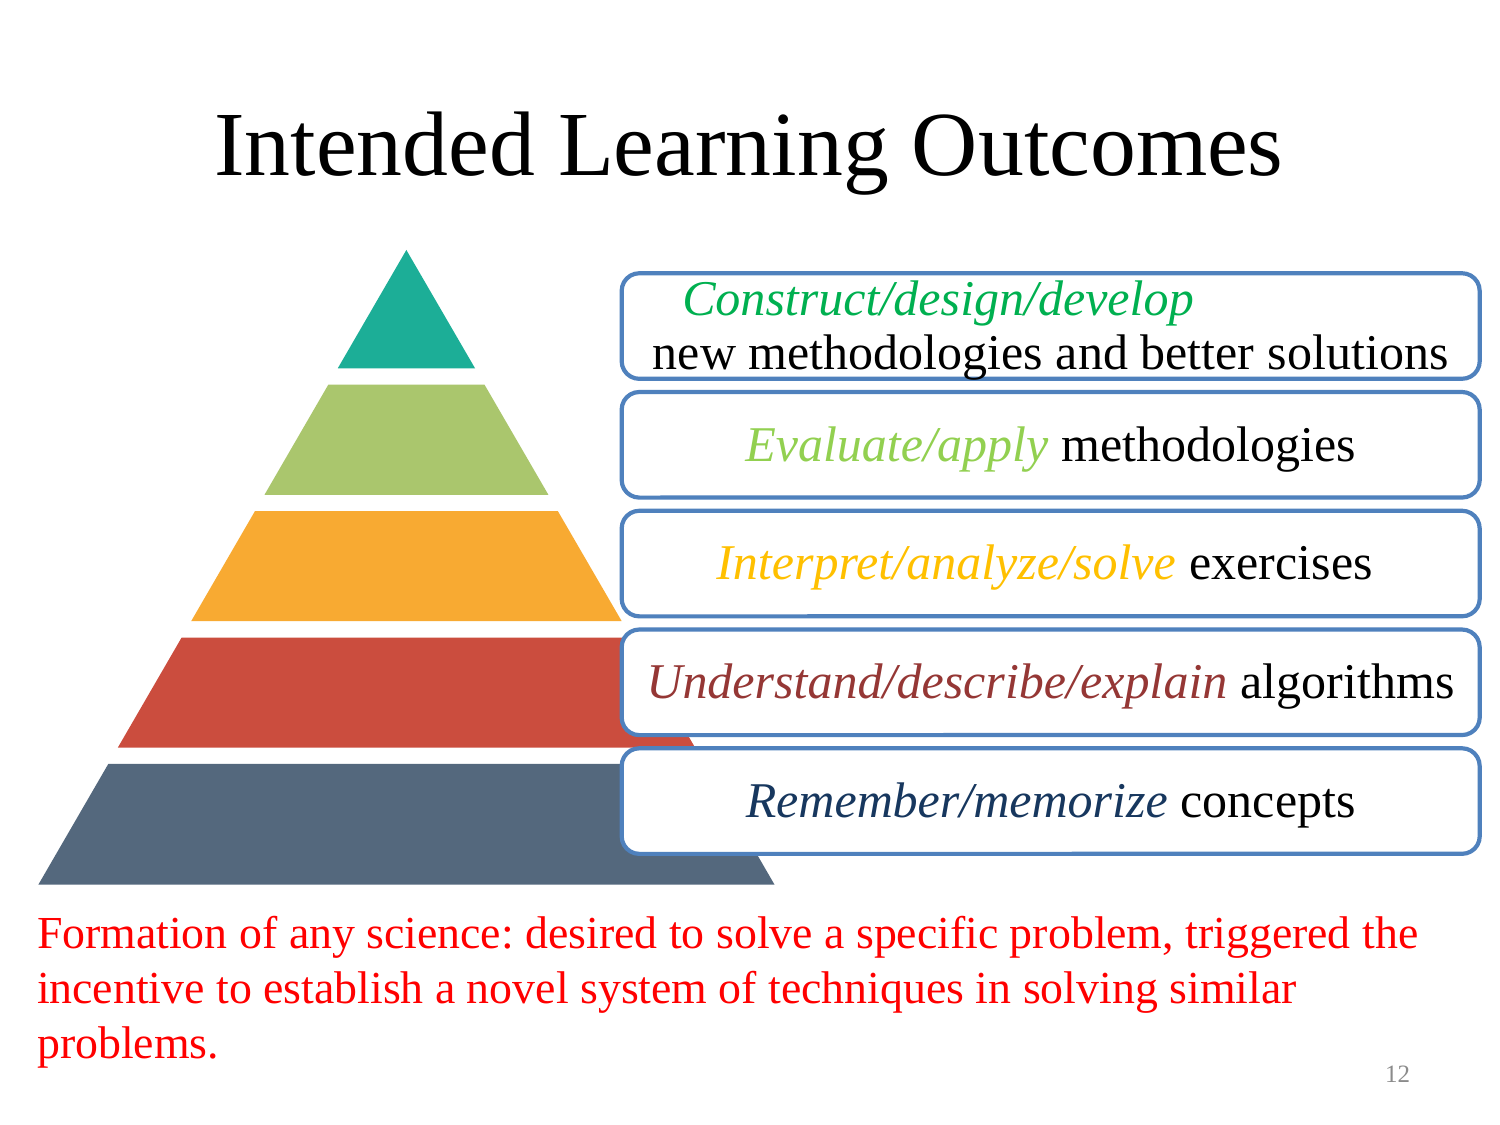

# Intended Learning Outcomes

Formation of any science: desired to solve a specific problem, triggered the incentive to establish a novel system of techniques in solving similar problems.

Construct/design/develop                   new methodologies and better solutions

Evaluate/apply methodologies

Interpret/analyze/solve exercises

Understand/describe/explain algorithms

Remember/memorize concepts
12